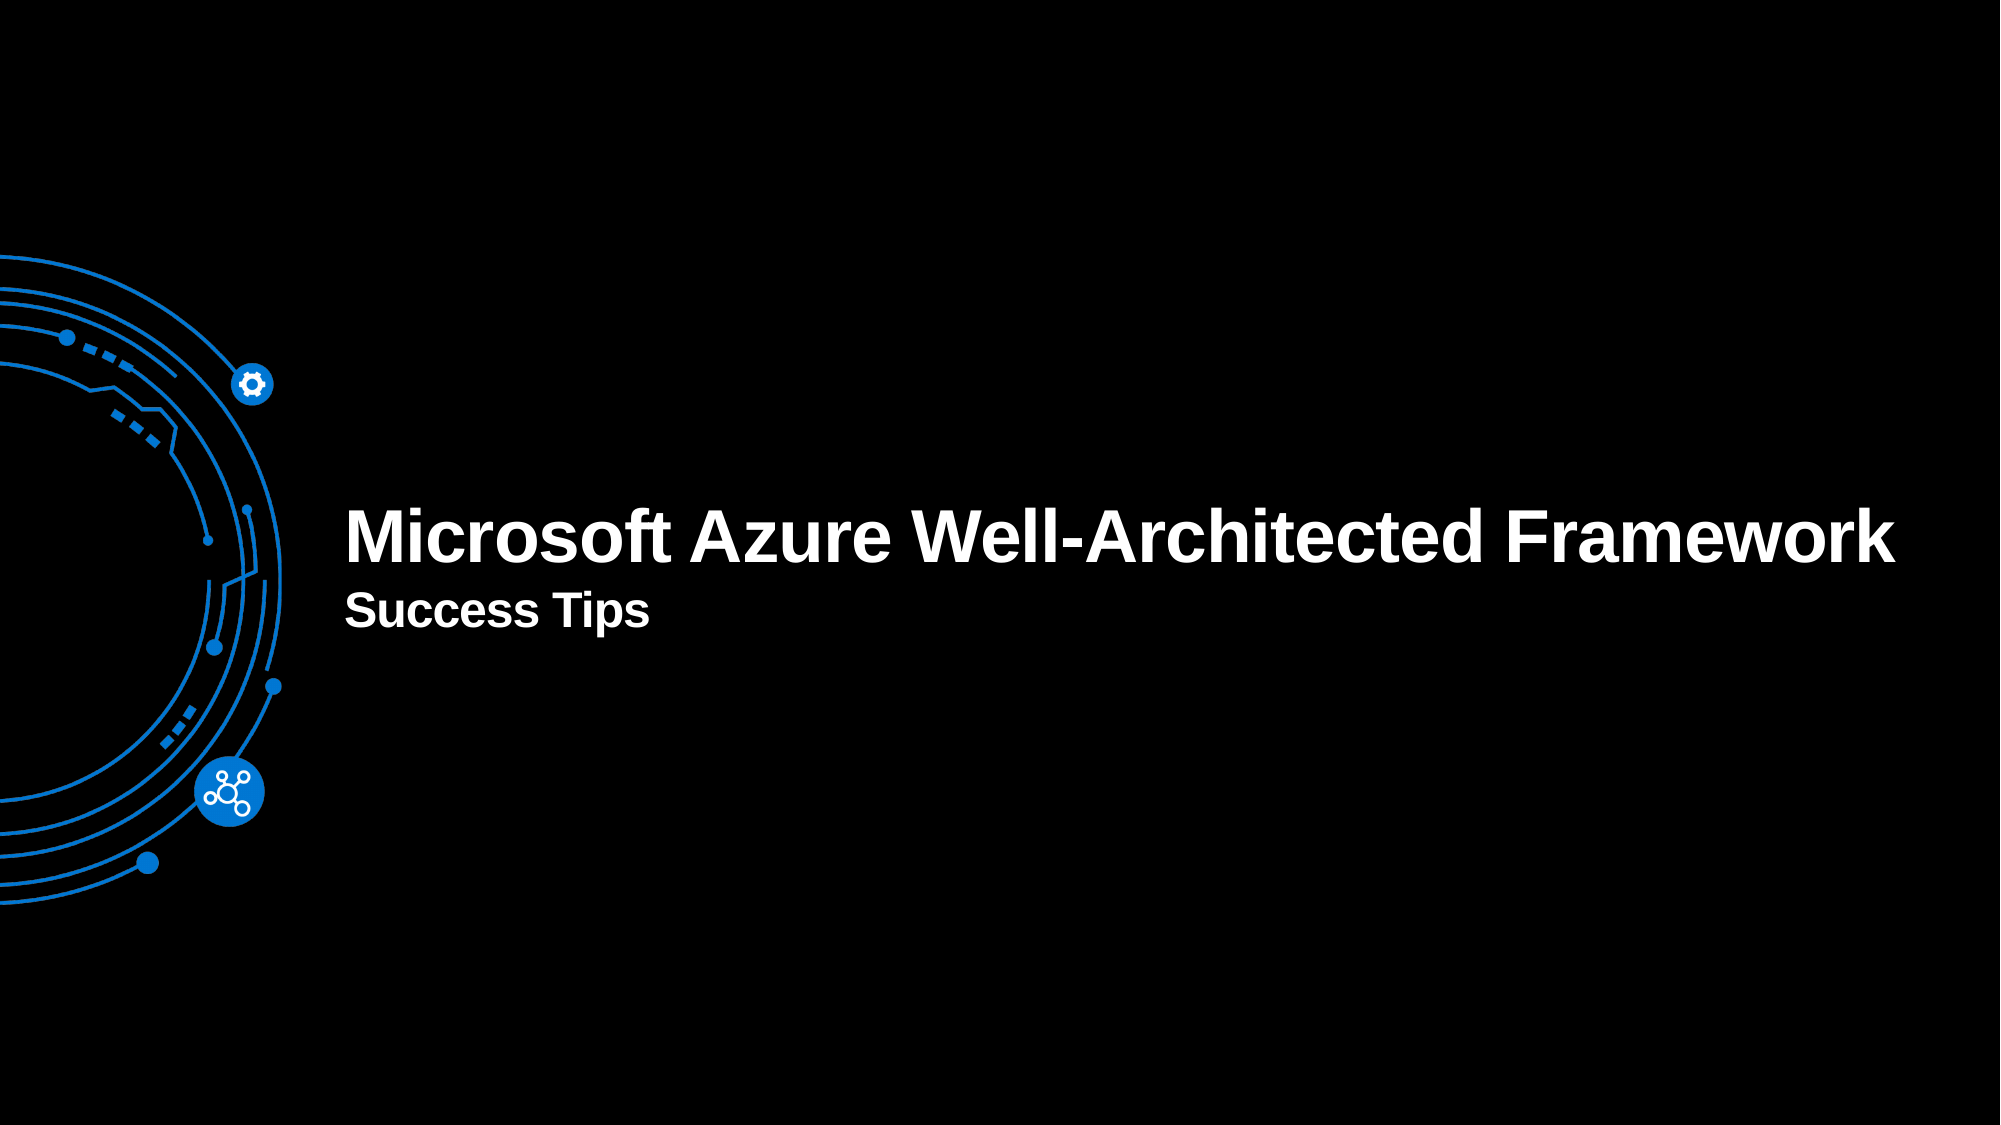

# Microsoft Azure Well-Architected Framework Success Tips